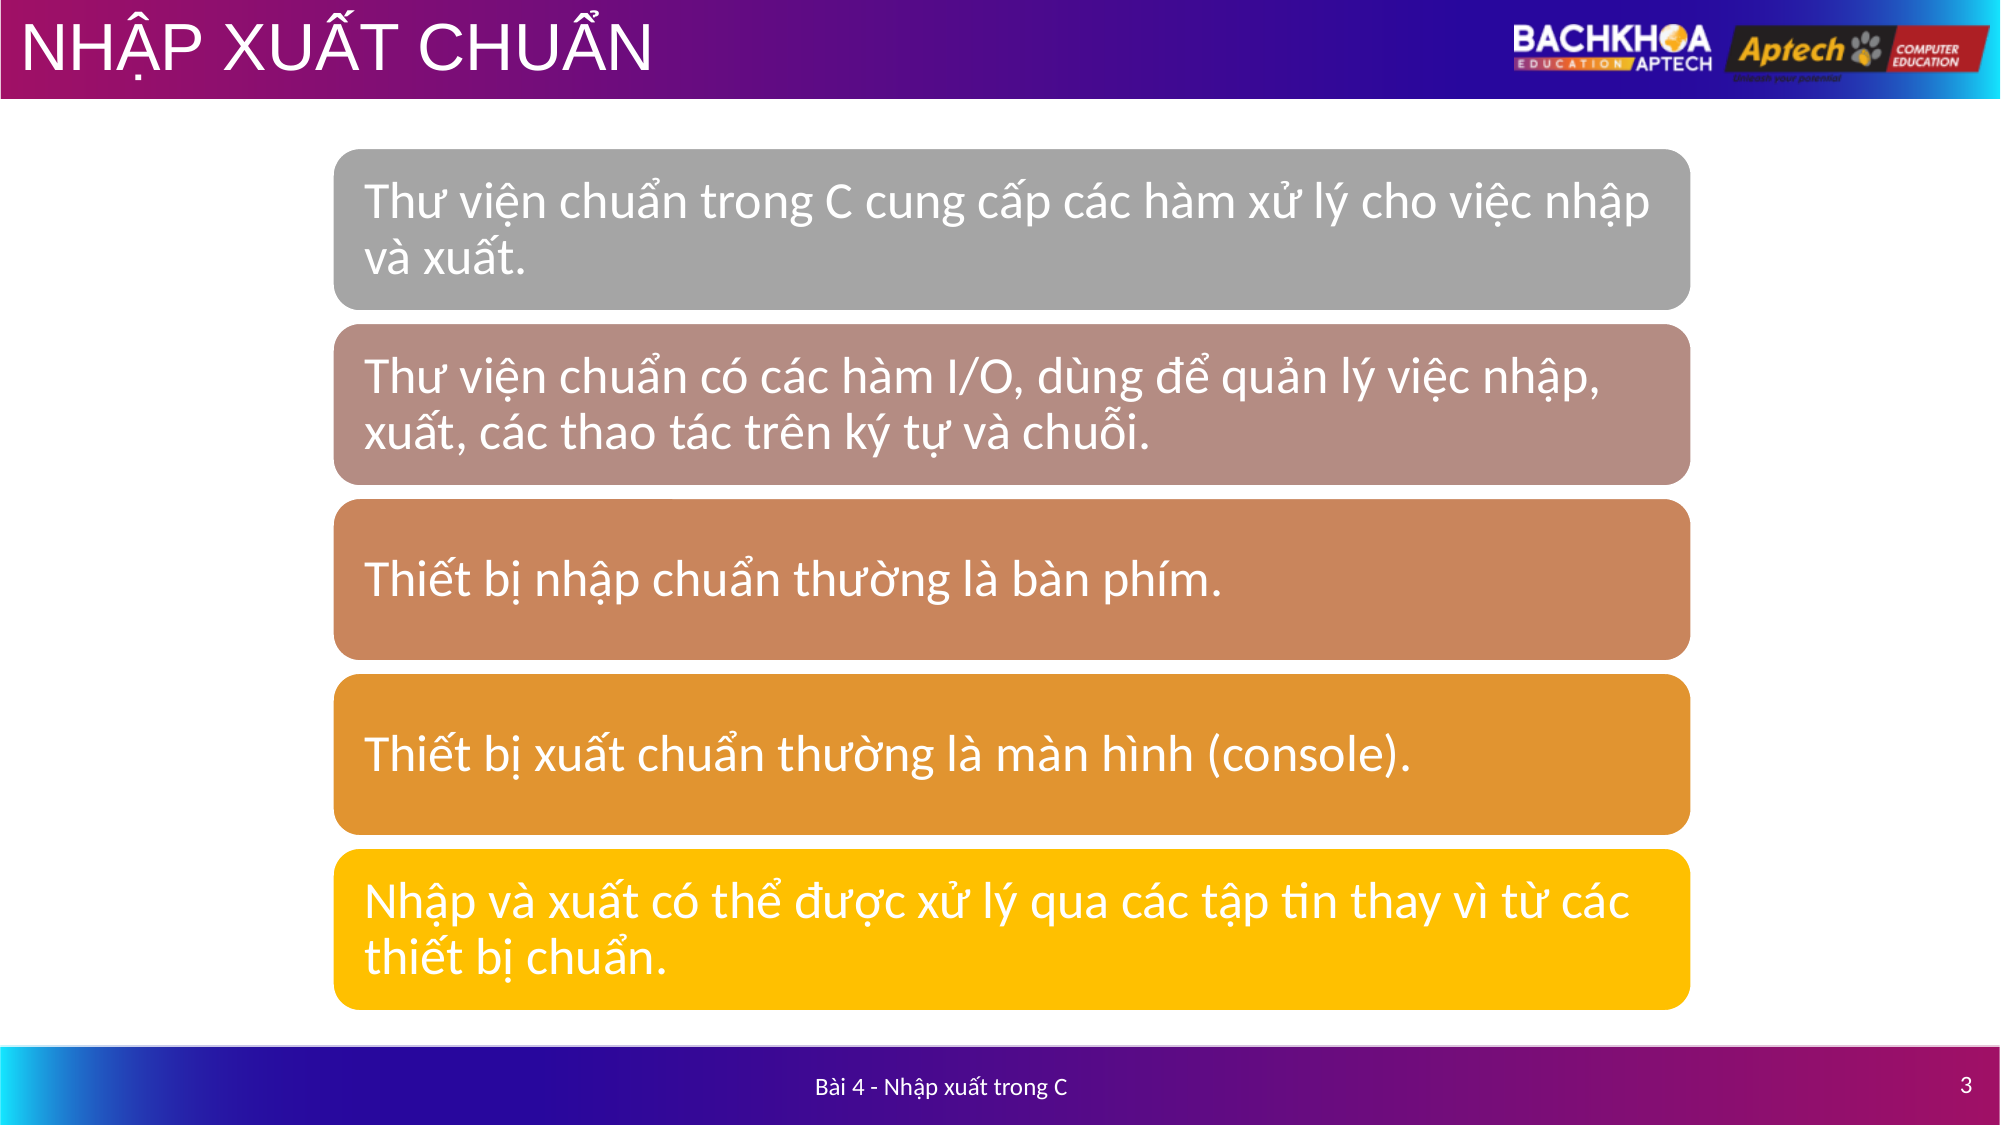

# NHẬP XUẤT CHUẨN

Thư viện chuẩn trong C cung cấp các hàm xử lý cho việc nhập và xuất.
Thư viện chuẩn có các hàm I/O, dùng để quản lý việc nhập, xuất, các thao tác trên ký tự và chuỗi.
Thiết bị nhập chuẩn thường là bàn phím.
Thiết bị xuất chuẩn thường là màn hình (console).
Nhập và xuất có thể được xử lý qua các tập tin thay vì từ các thiết bị chuẩn.
3
Bài 4 - Nhập xuất trong C